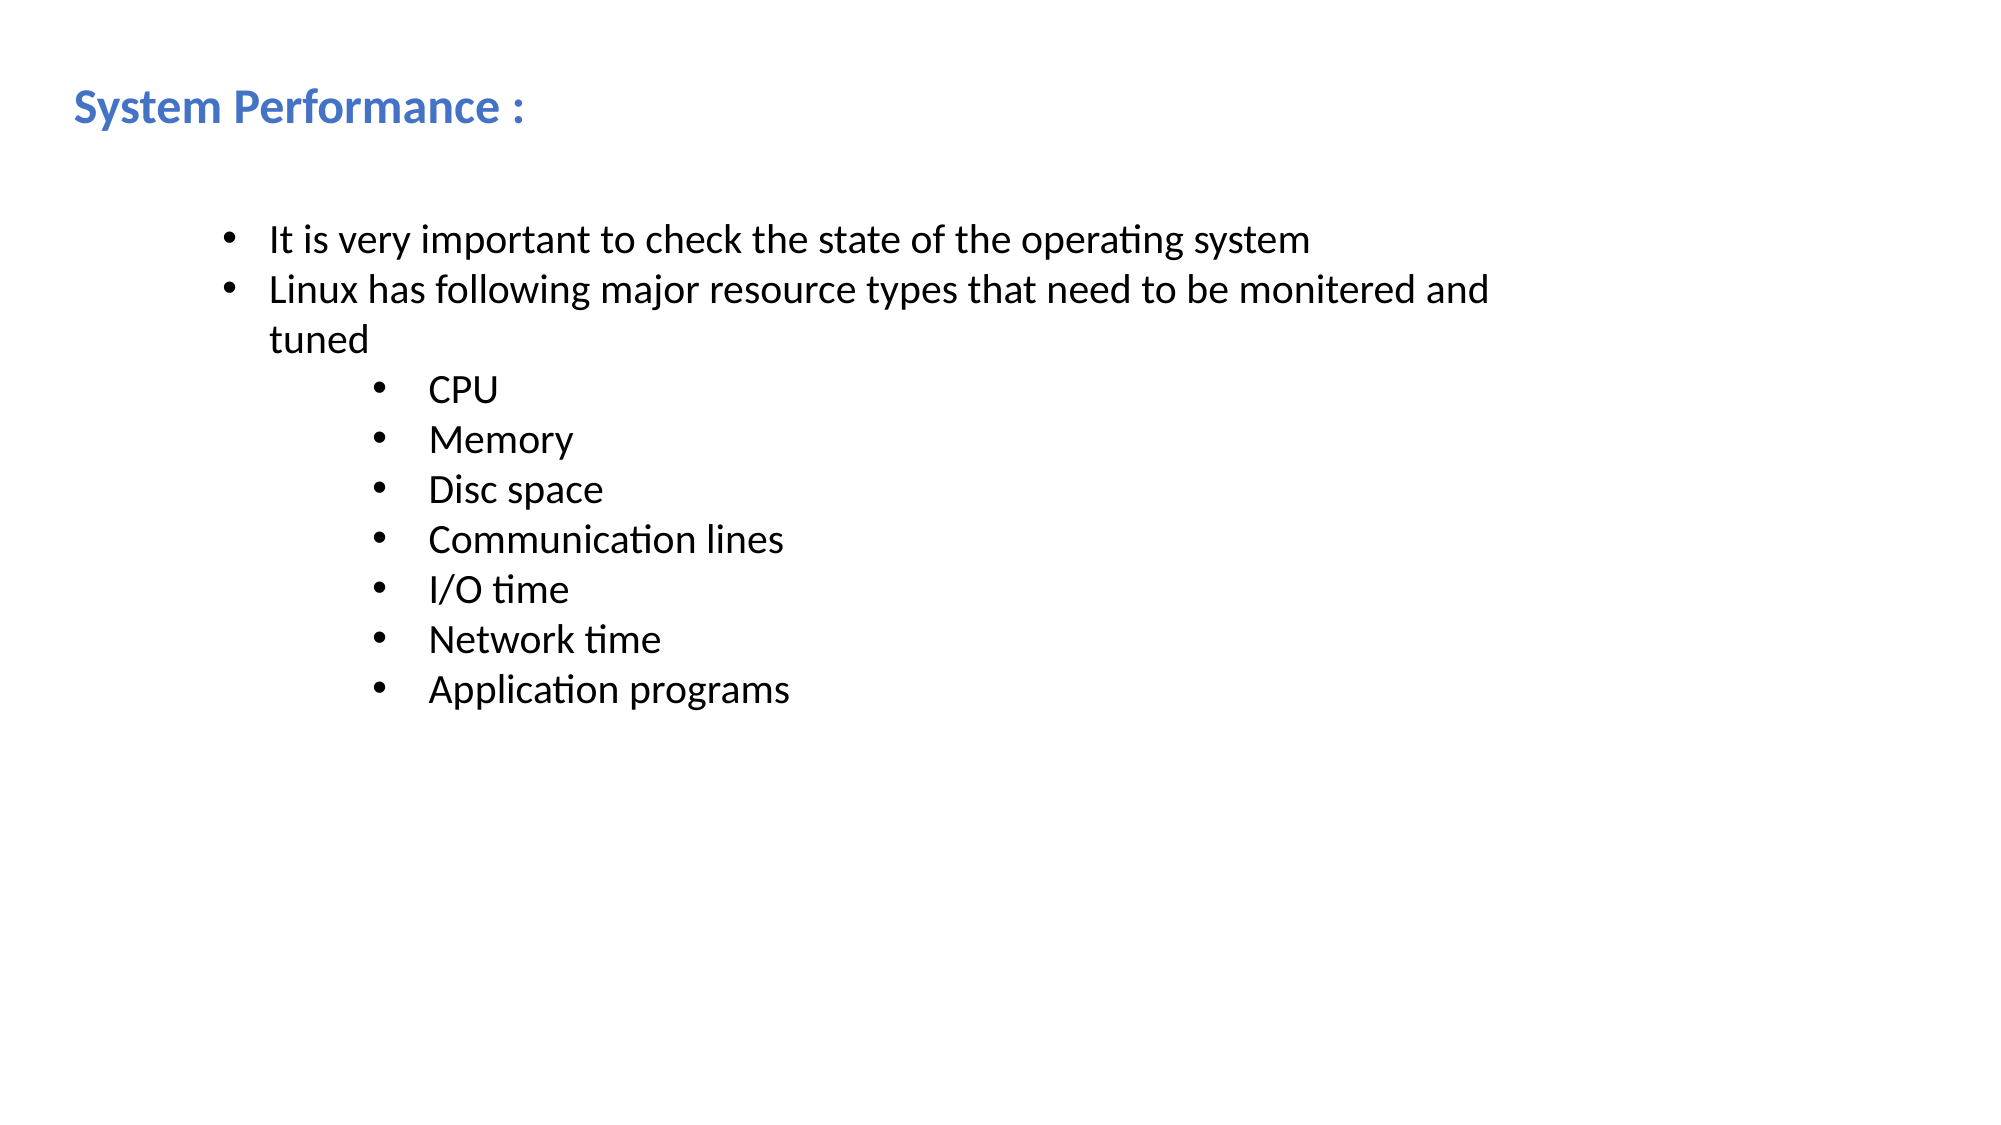

System Performance :
It is very important to check the state of the operating system
Linux has following major resource types that need to be monitered and tuned
CPU
Memory
Disc space
Communication lines
I/O time
Network time
Application programs